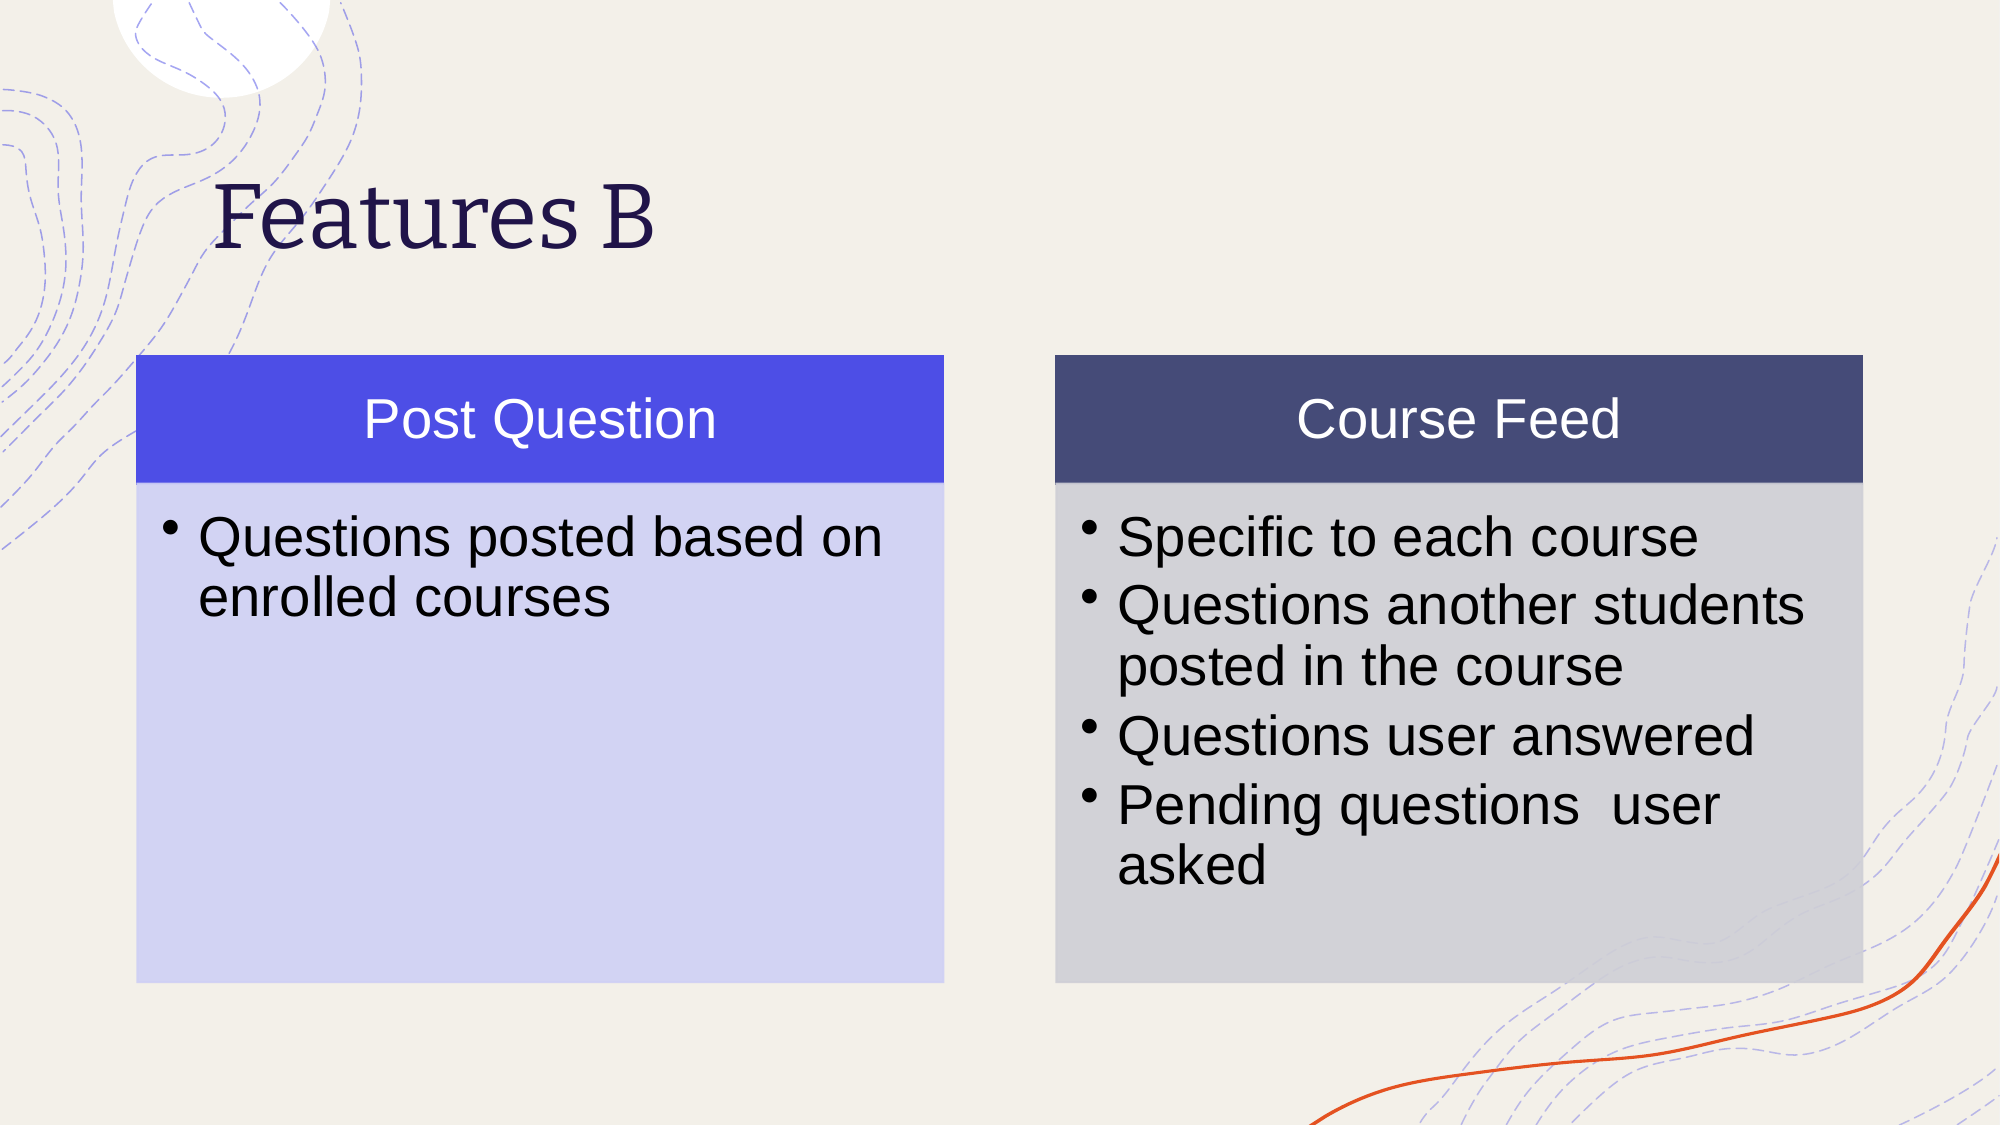

# Features B
Post Question
Questions posted based on enrolled courses
Course Feed
Specific to each course
Questions another students posted in the course
Questions user answered
Pending questions  user asked